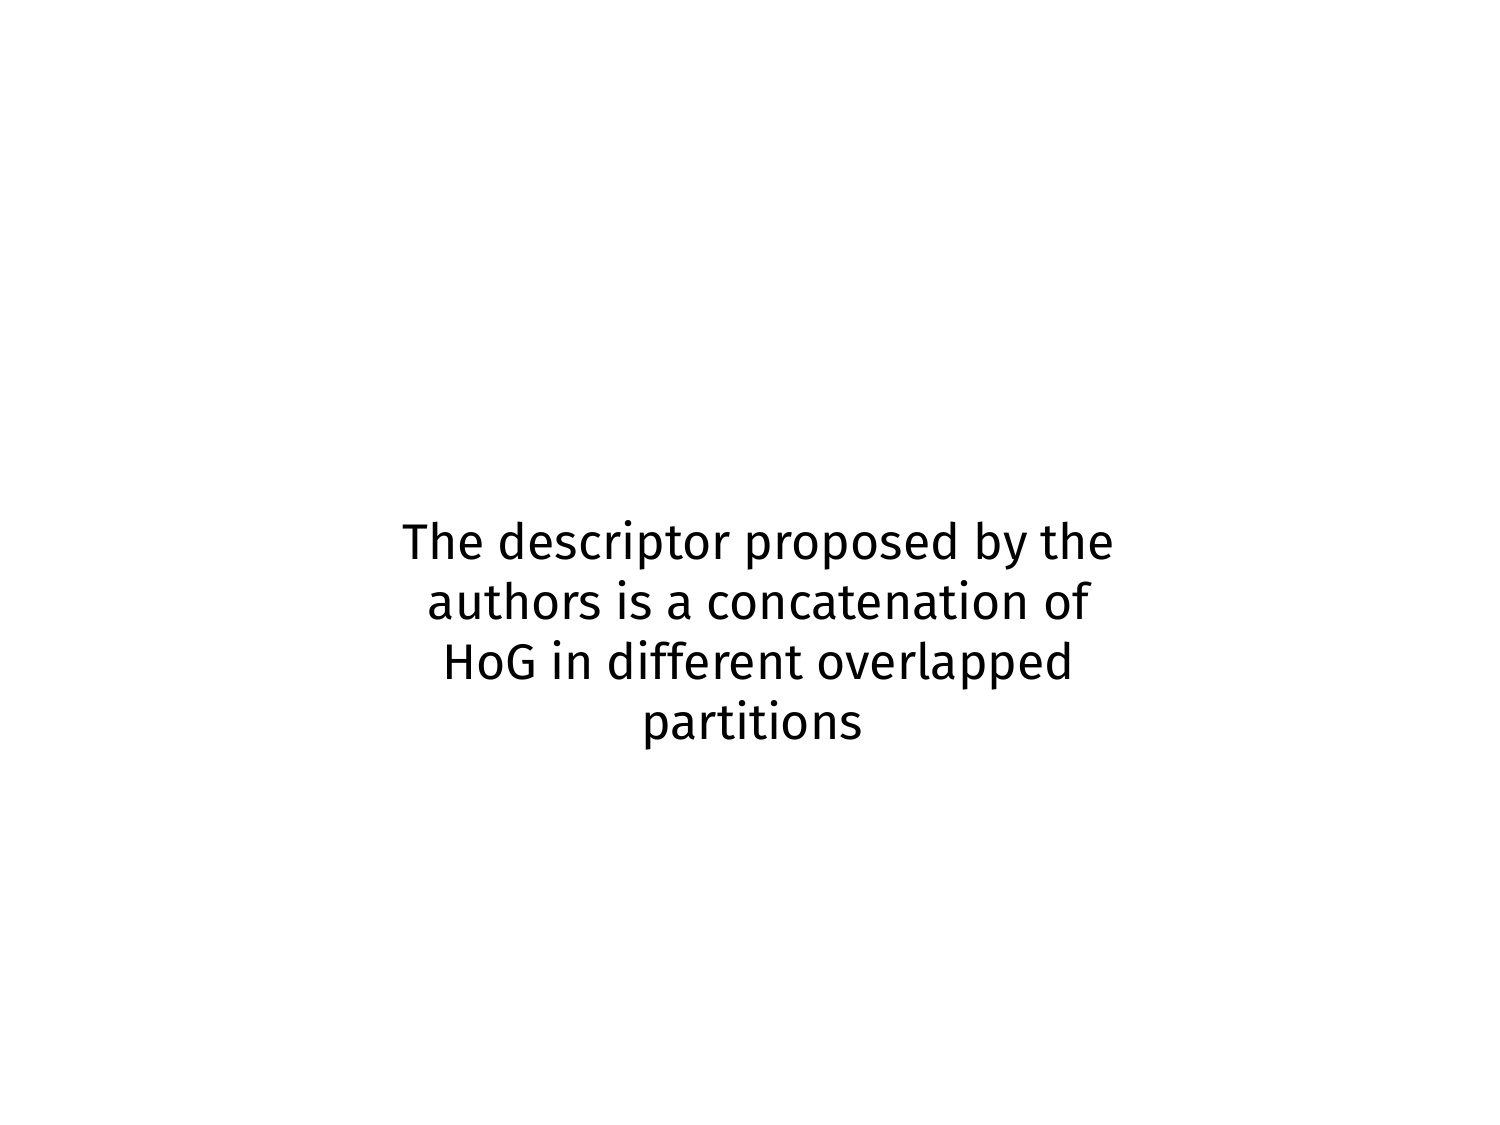

The descriptor proposed by the authors is a concatenation of HoG in different overlapped partitions